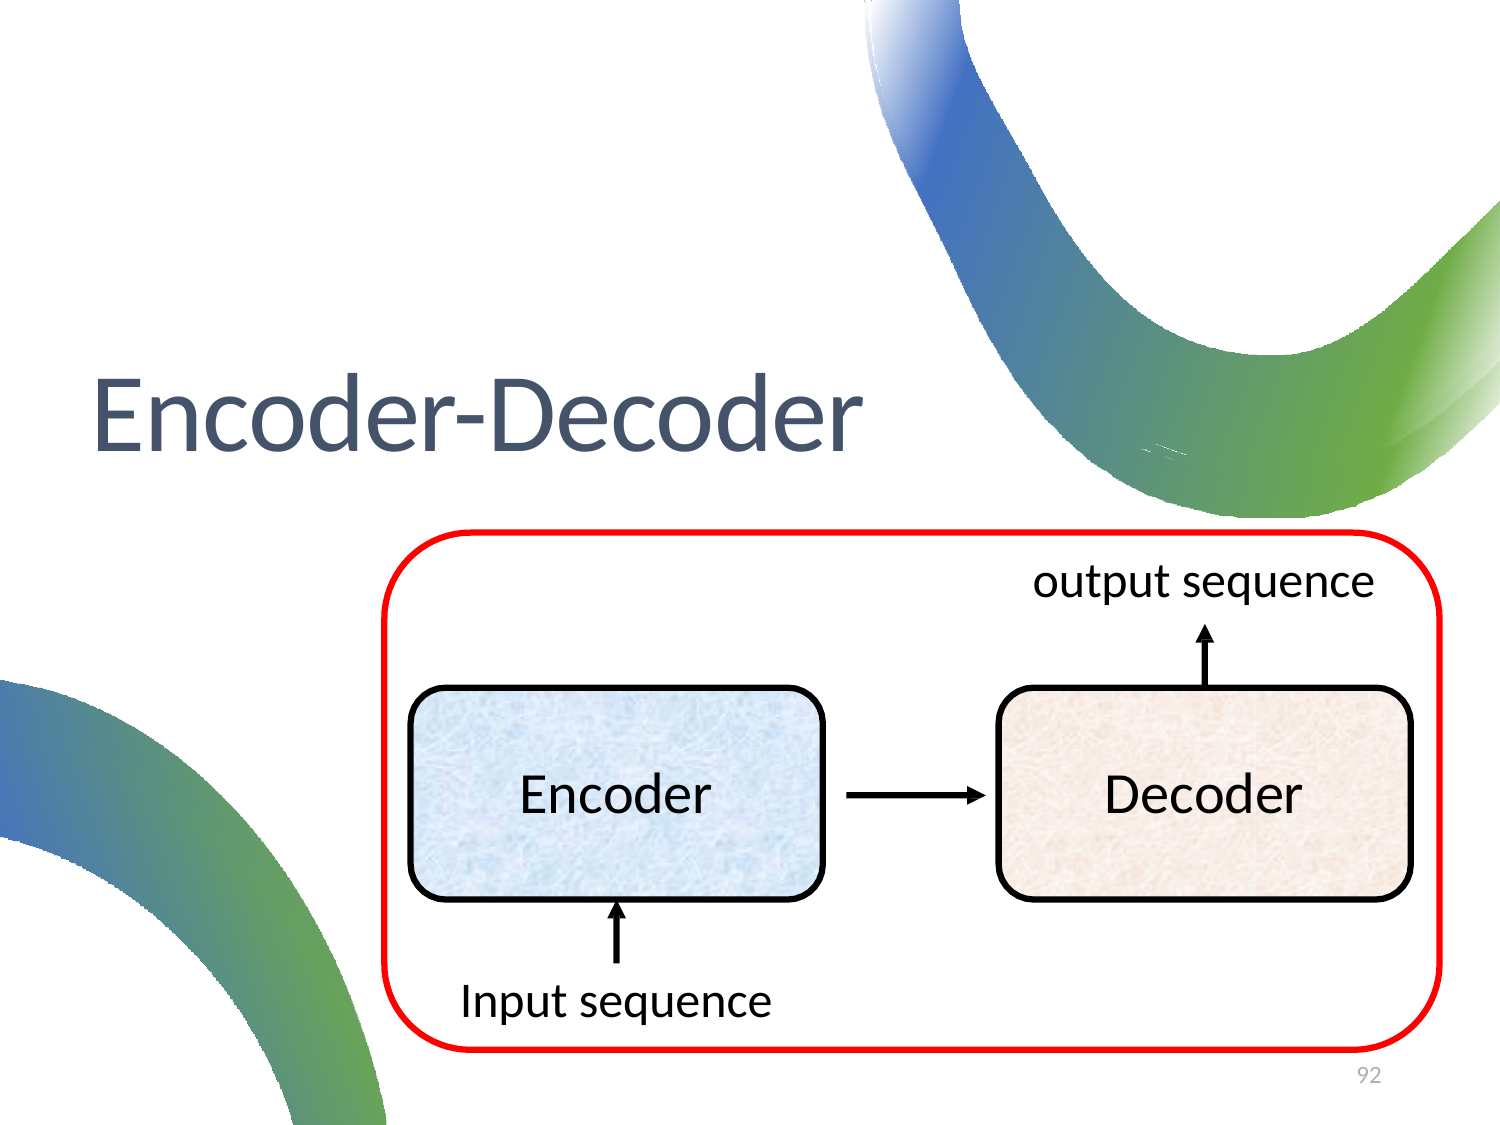

# Encoder-Decoder

output sequence

Encoder
Decoder

Input sequence
92